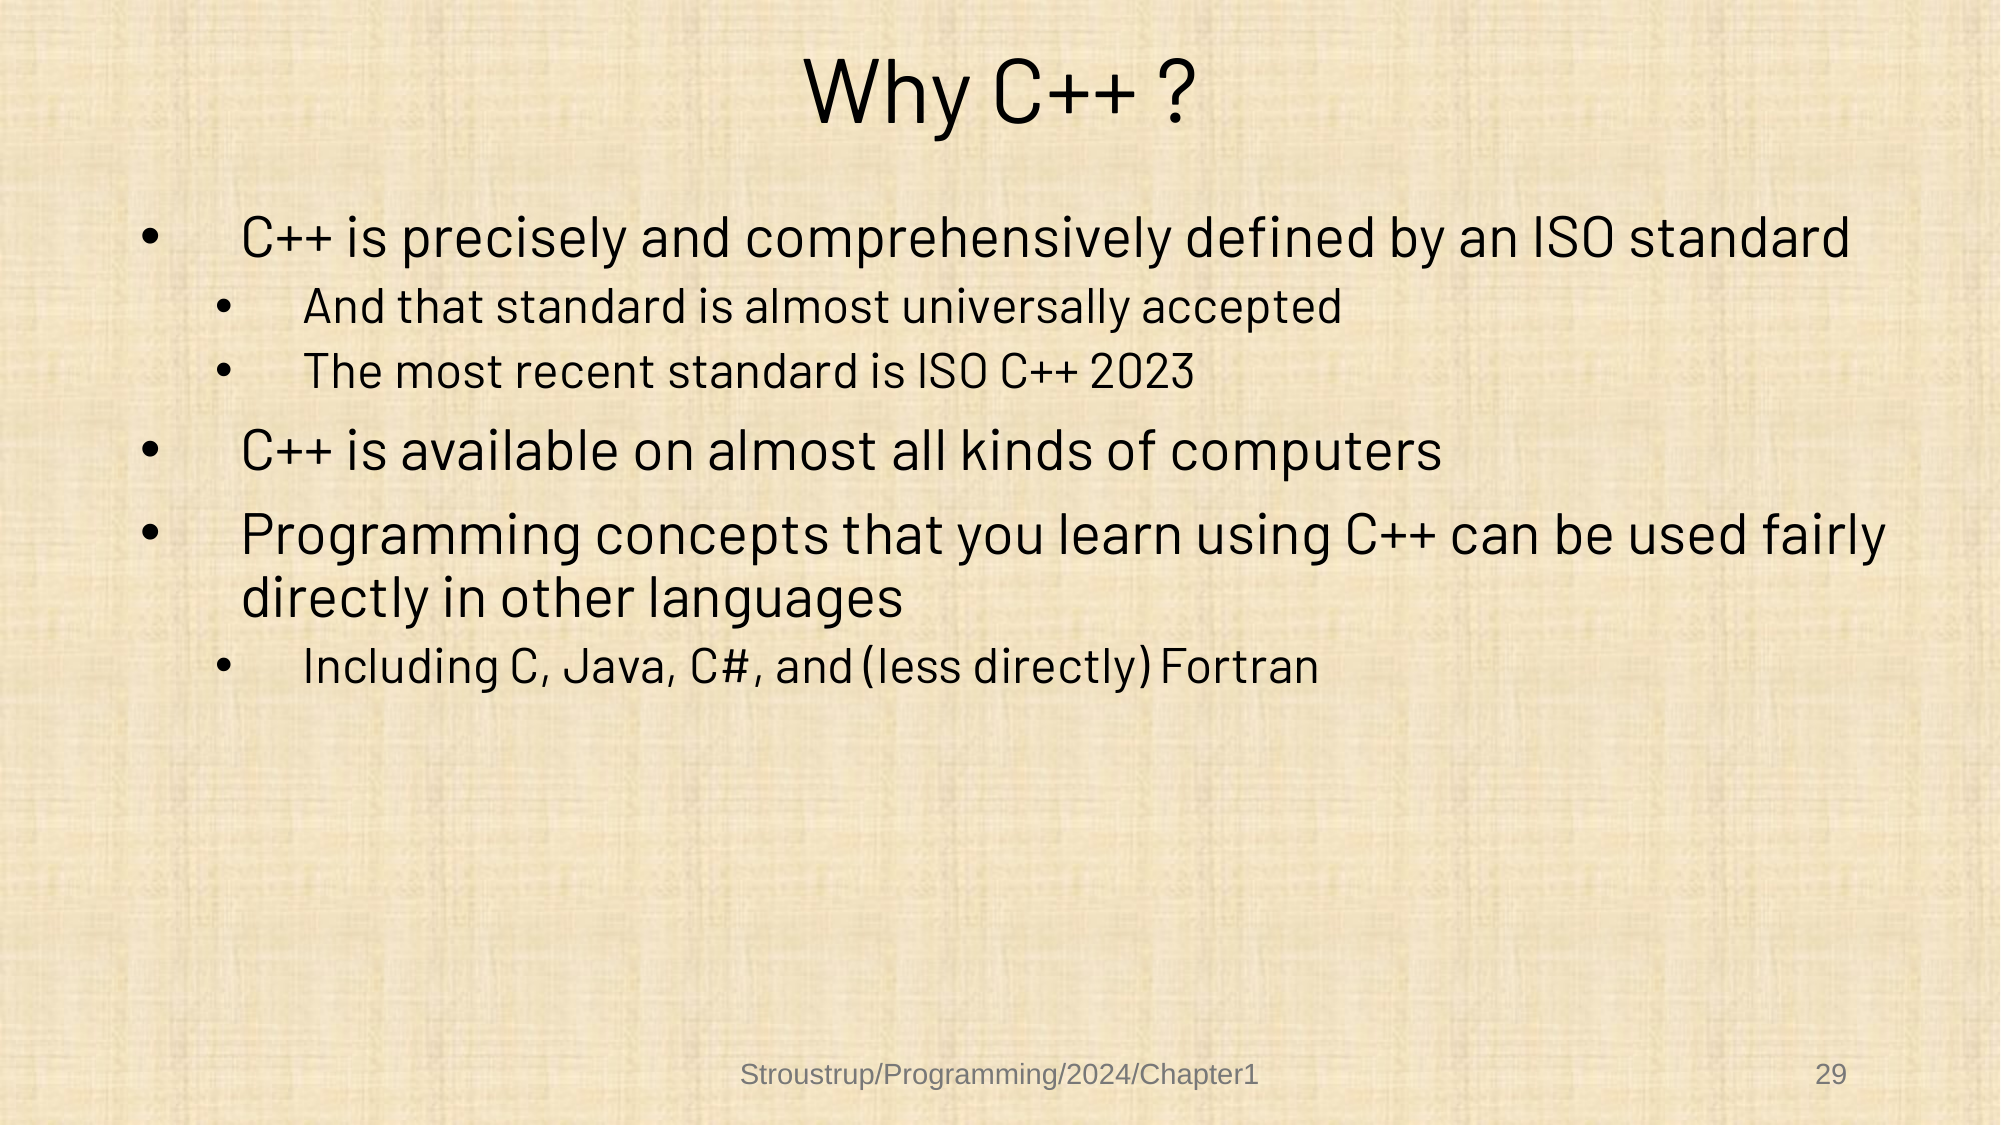

# Why C++ ?
C++ is precisely and comprehensively defined by an ISO standard
And that standard is almost universally accepted
The most recent standard is ISO C++ 2023
C++ is available on almost all kinds of computers
Programming concepts that you learn using C++ can be used fairly directly in other languages
Including C, Java, C#, and (less directly) Fortran
Stroustrup/Programming/2024/Chapter1
29